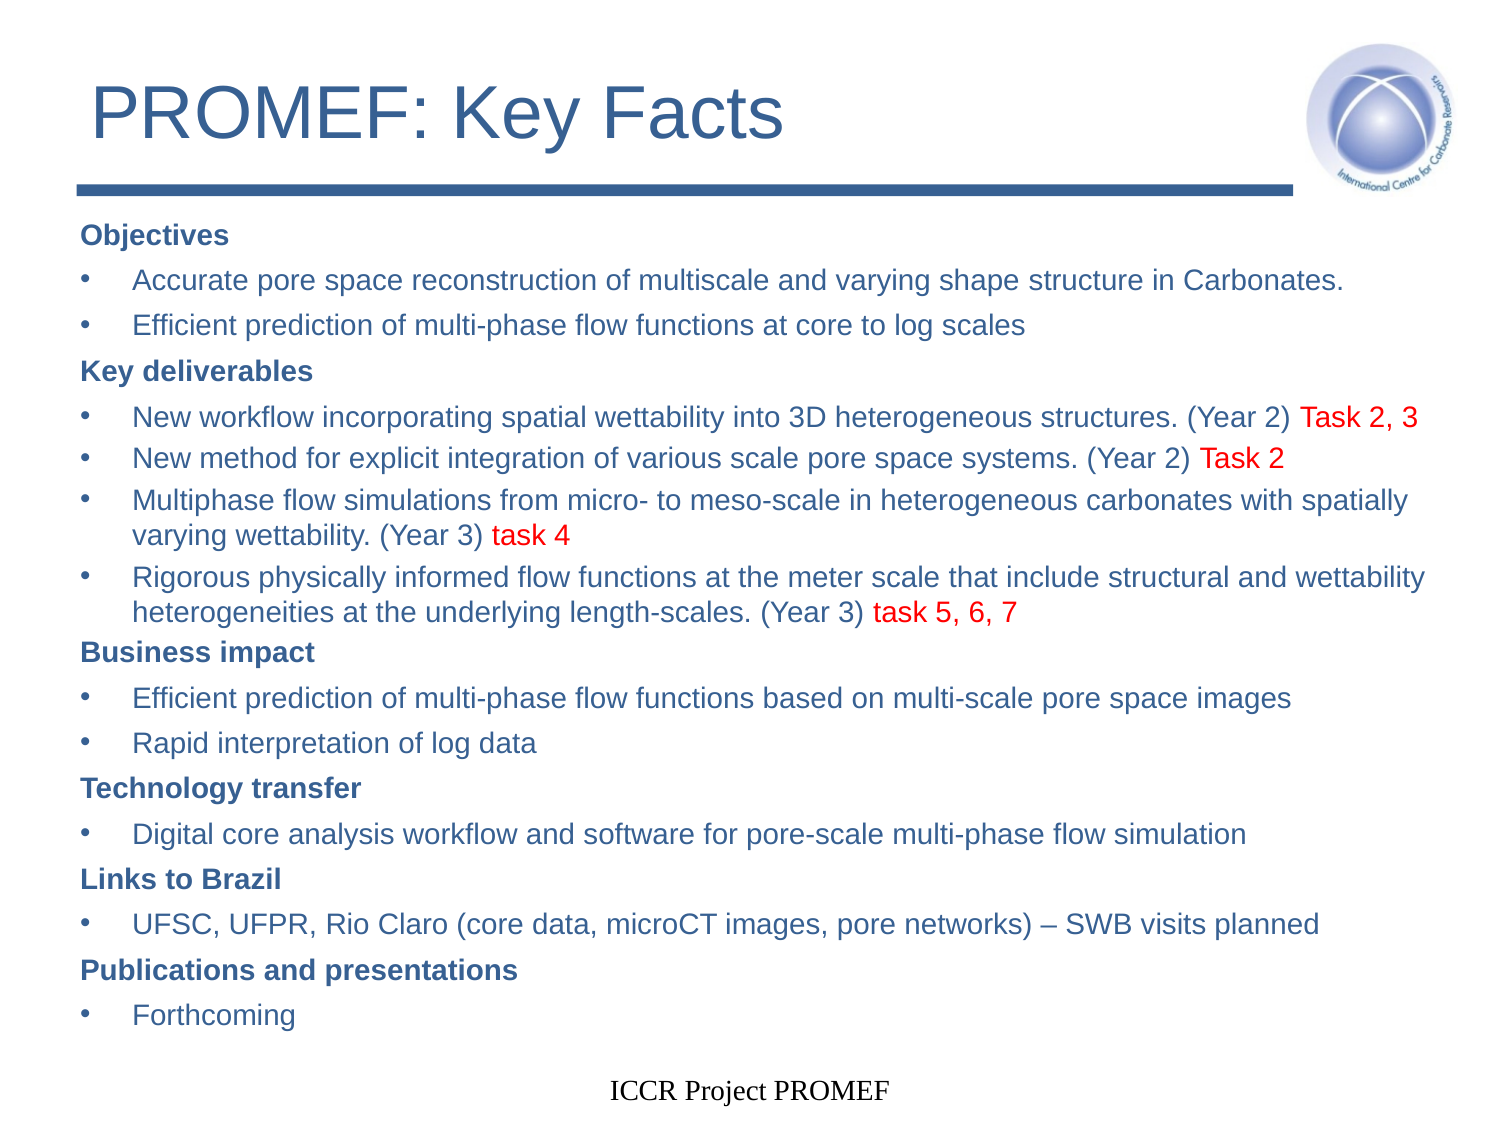

# PROMEF: Key Facts
Objectives
Accurate pore space reconstruction of multiscale and varying shape structure in Carbonates.
Efficient prediction of multi-phase flow functions at core to log scales
Key deliverables
New workflow incorporating spatial wettability into 3D heterogeneous structures. (Year 2) Task 2, 3
New method for explicit integration of various scale pore space systems. (Year 2) Task 2
Multiphase flow simulations from micro- to meso-scale in heterogeneous carbonates with spatially varying wettability. (Year 3) task 4
Rigorous physically informed flow functions at the meter scale that include structural and wettability heterogeneities at the underlying length-scales. (Year 3) task 5, 6, 7
Business impact
Efficient prediction of multi-phase flow functions based on multi-scale pore space images
Rapid interpretation of log data
Technology transfer
Digital core analysis workflow and software for pore-scale multi-phase flow simulation
Links to Brazil
UFSC, UFPR, Rio Claro (core data, microCT images, pore networks) – SWB visits planned
Publications and presentations
Forthcoming
ICCR Project PROMEF